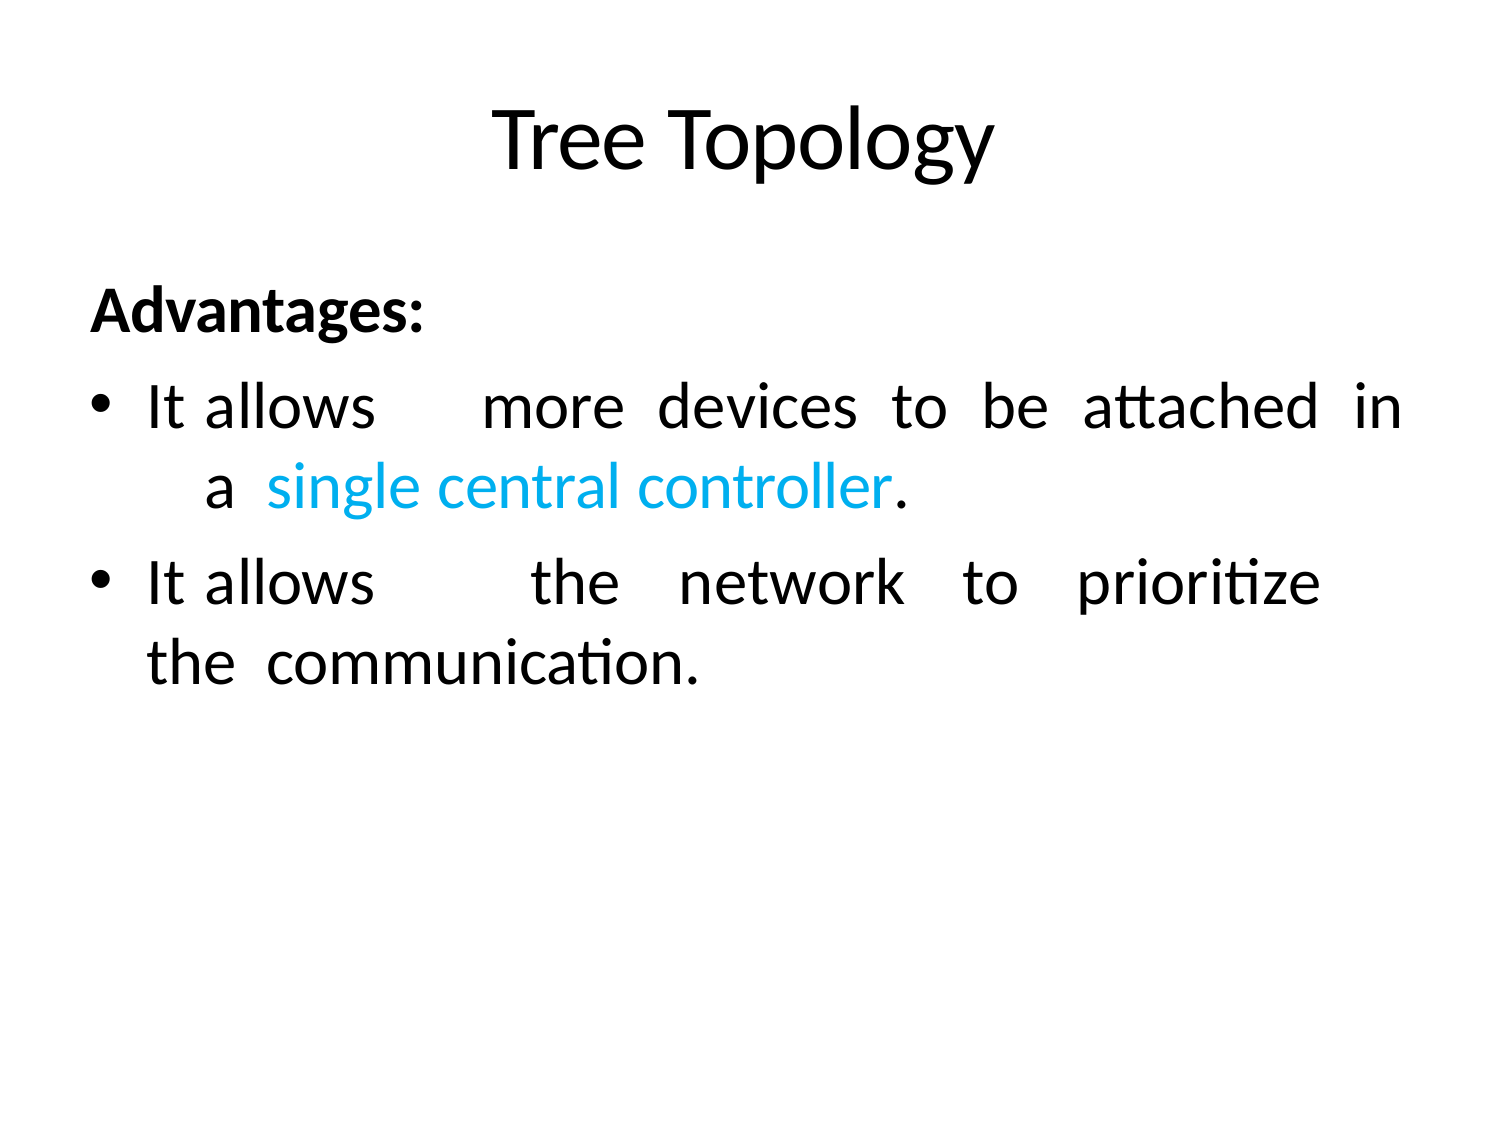

# Tree Topology
Advantages:
It	allows	more	devices	to	be	attached	in	a  single central controller.
It	allows	the	network	to	prioritize	the  communication.